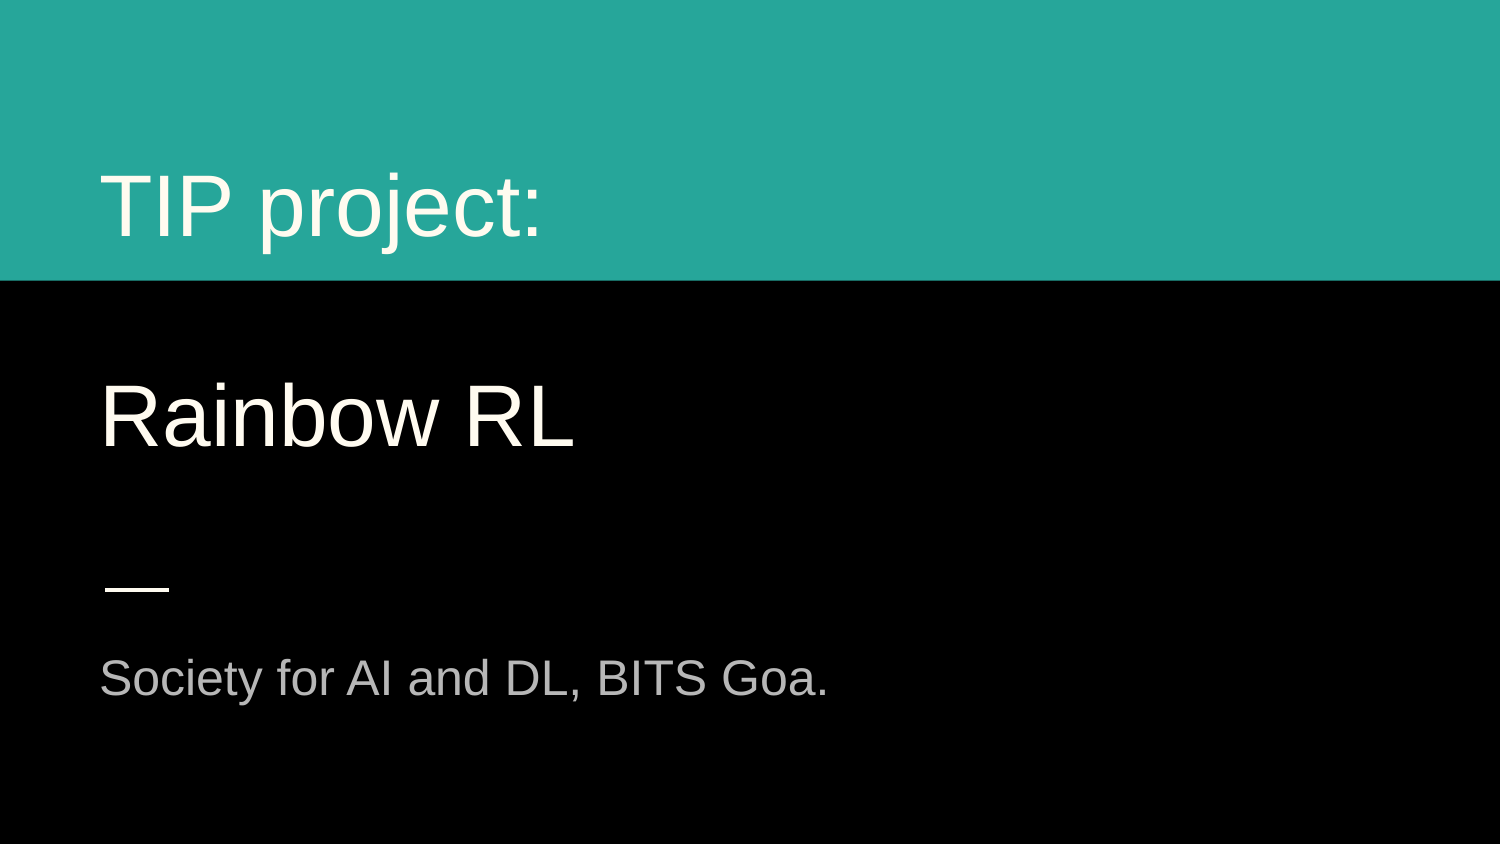

# TIP project:

Rainbow RL
Society for AI and DL, BITS Goa.